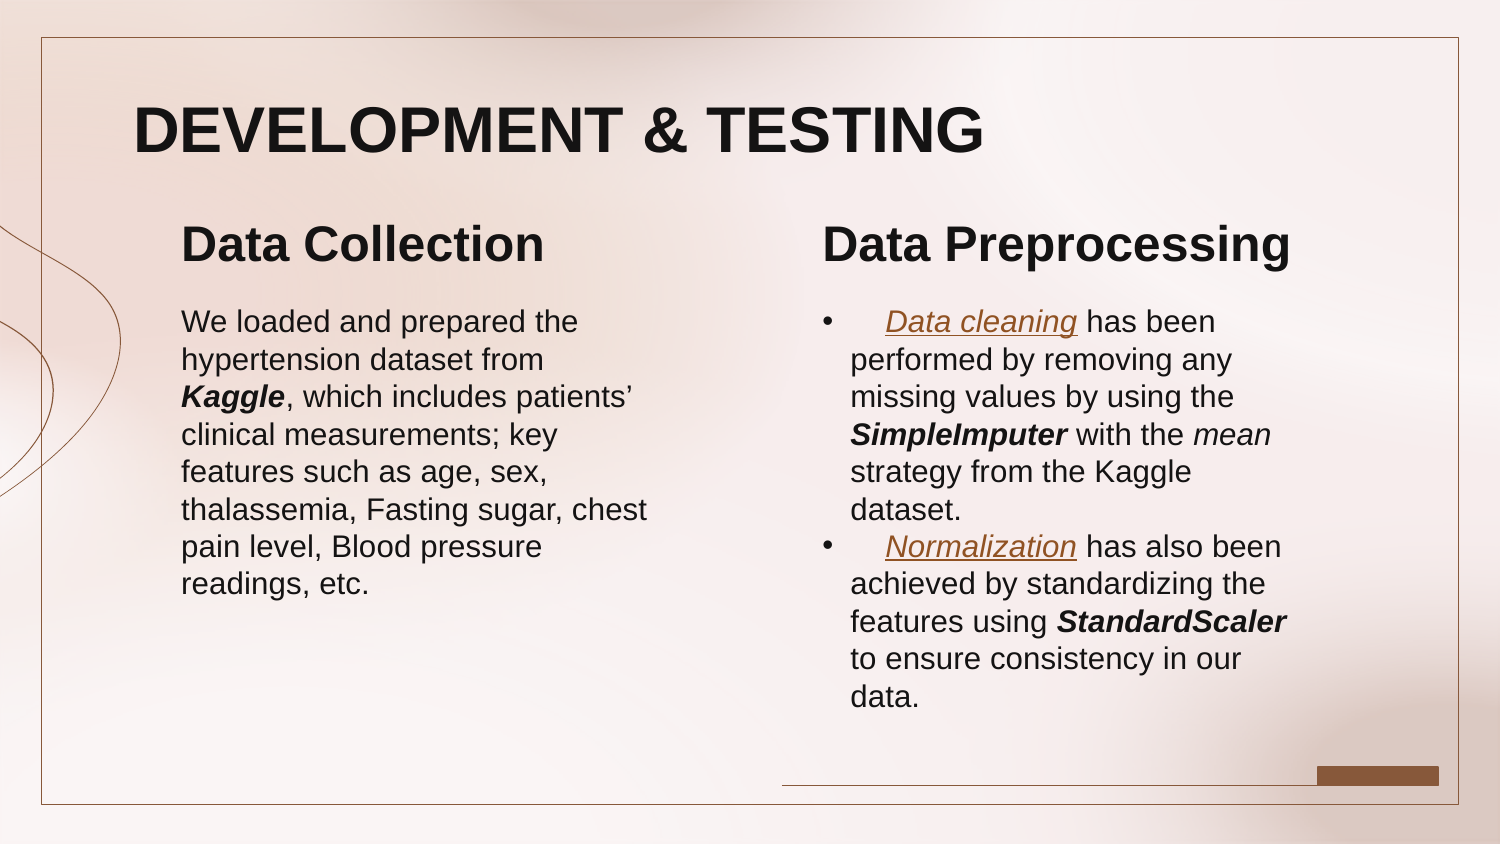

# DEVELOPMENT & TESTING
Data Collection
Data Preprocessing
    Data cleaning has been performed by removing any missing values by using the SimpleImputer with the mean strategy from the Kaggle dataset.
    Normalization has also been achieved by standardizing the features using StandardScaler to ensure consistency in our data.

We loaded and prepared the hypertension dataset from Kaggle, which includes patients’ clinical measurements; key features such as age, sex, thalassemia, Fasting sugar, chest pain level, Blood pressure readings, etc.